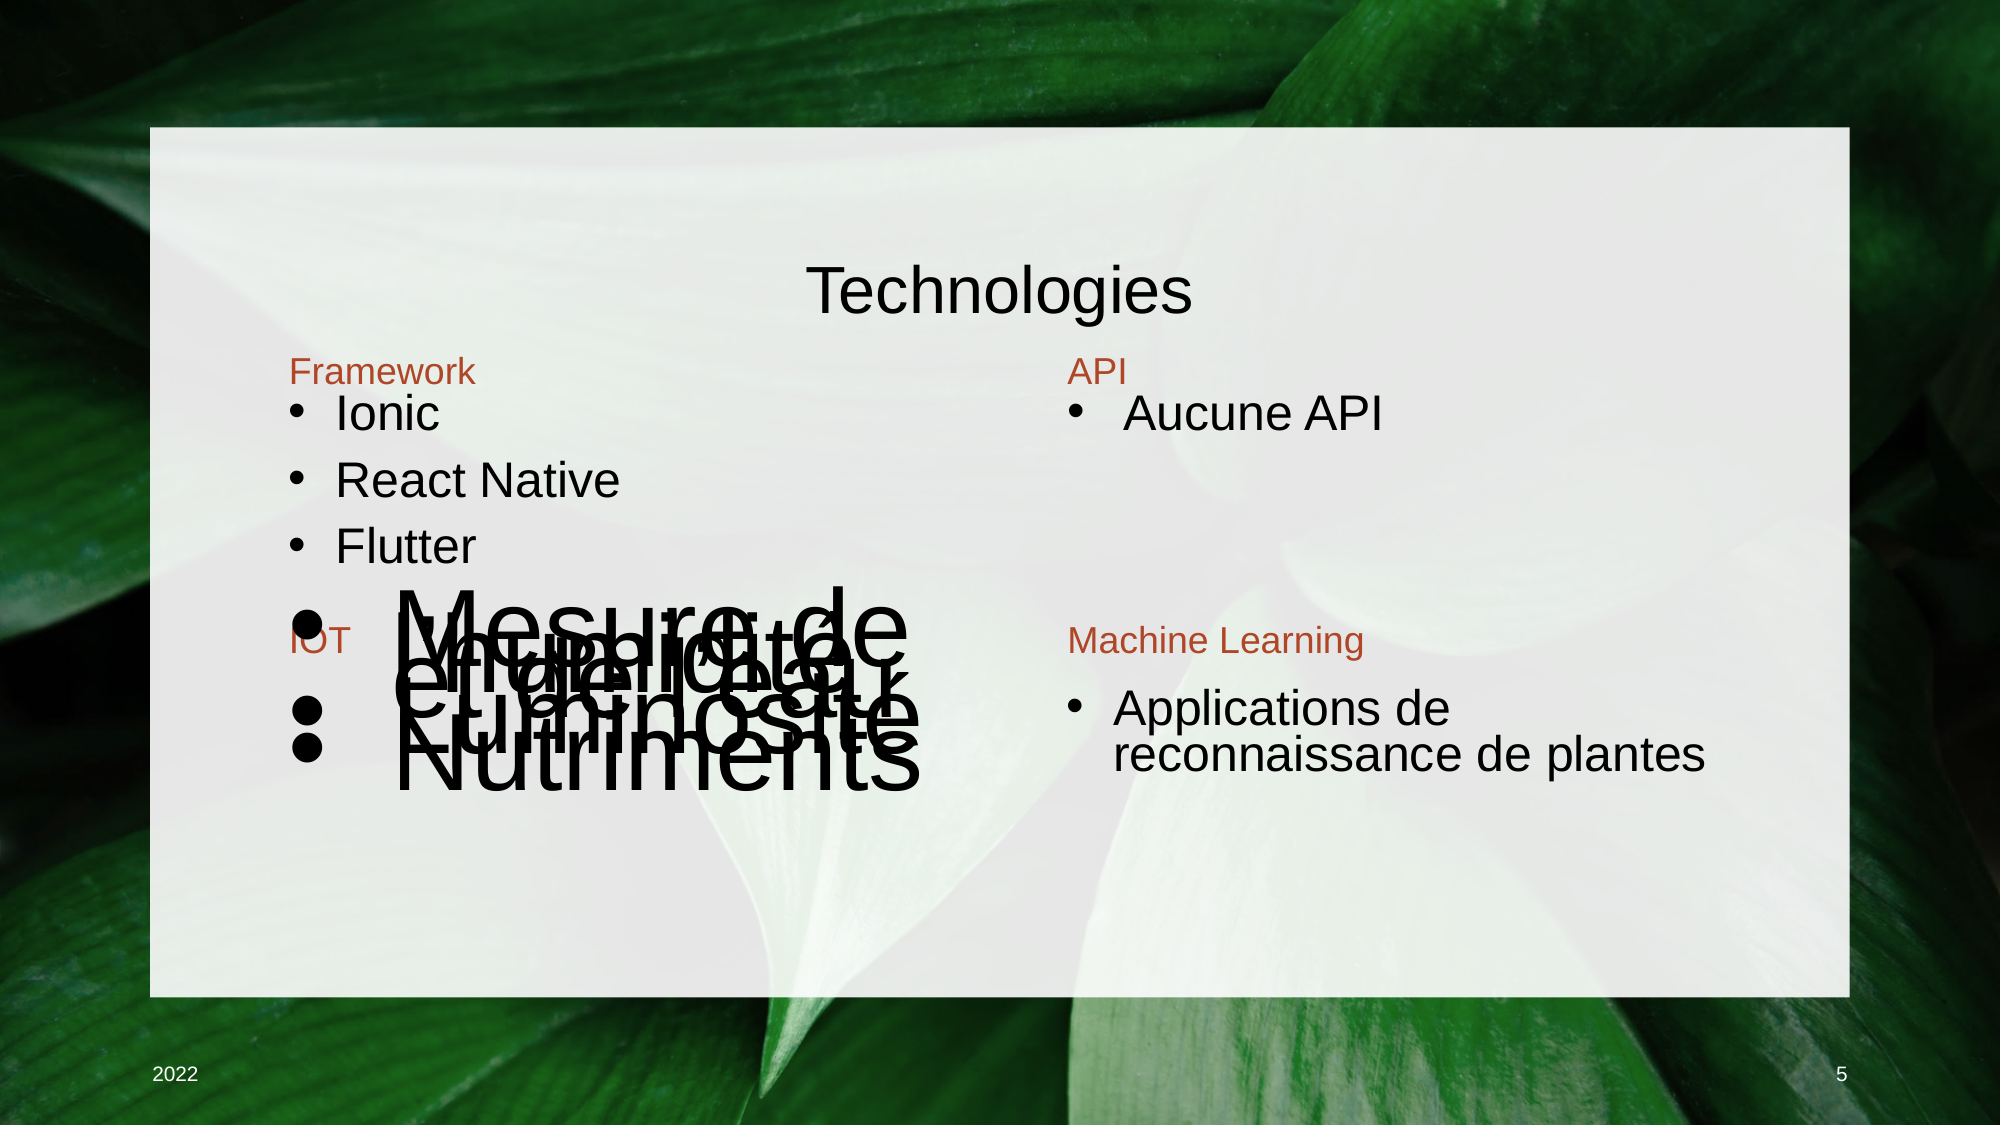

# Technologies
Framework
API
Ionic
React Native
Flutter
Aucune API
IOT
Machine Learning
Mesure de l’humidité et de l’eau
Luminosité
Nutriments

Applications de reconnaissance de plantes

2022
5